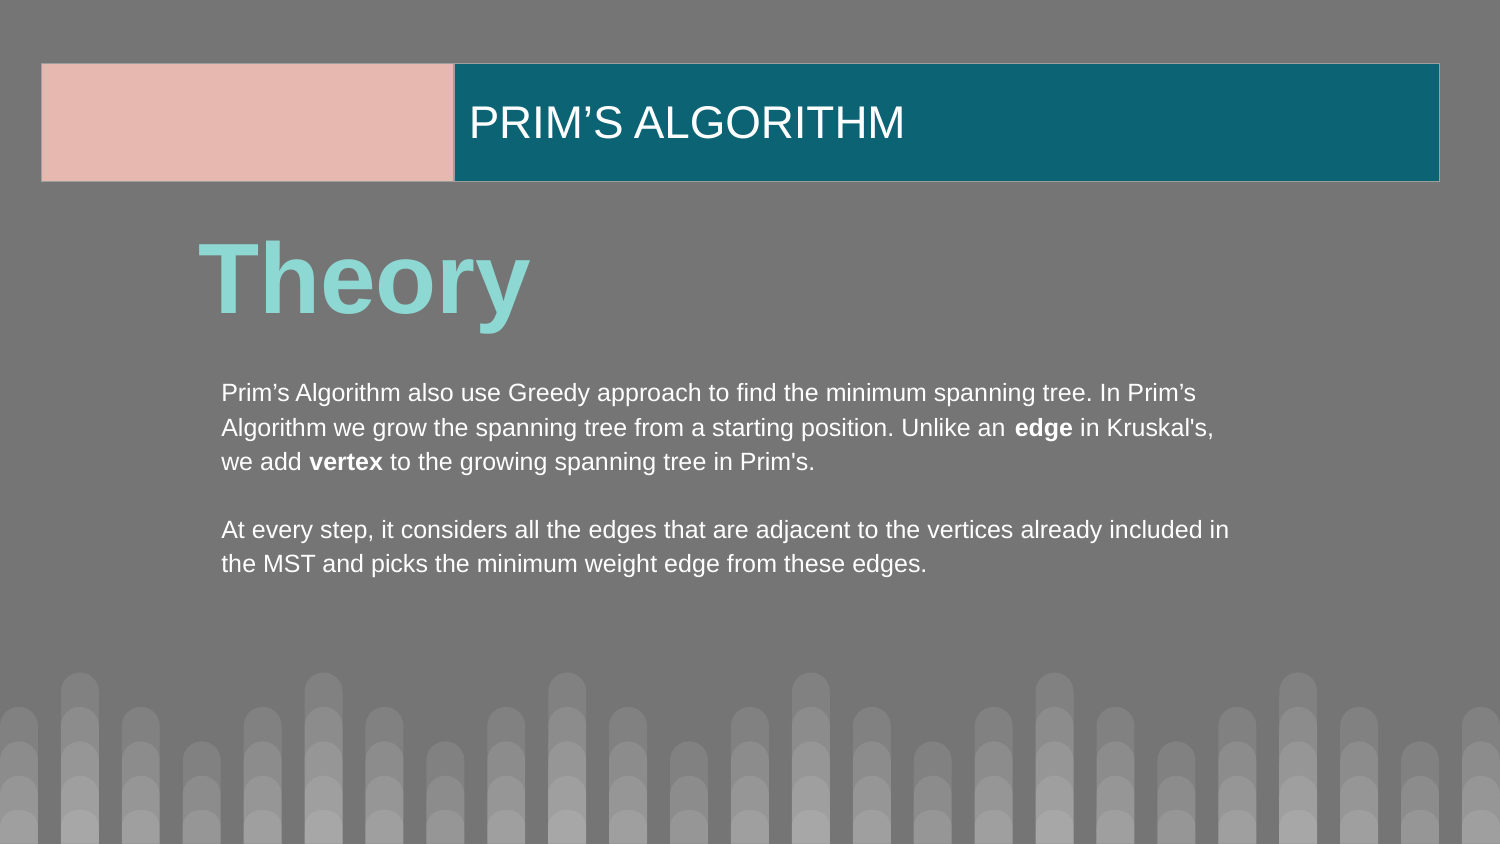

|  | PRIM’S ALGORITHM |
| --- | --- |
# Theory
Prim’s Algorithm also use Greedy approach to find the minimum spanning tree. In Prim’s Algorithm we grow the spanning tree from a starting position. Unlike an edge in Kruskal's, we add vertex to the growing spanning tree in Prim's.
At every step, it considers all the edges that are adjacent to the vertices already included in the MST and picks the minimum weight edge from these edges.